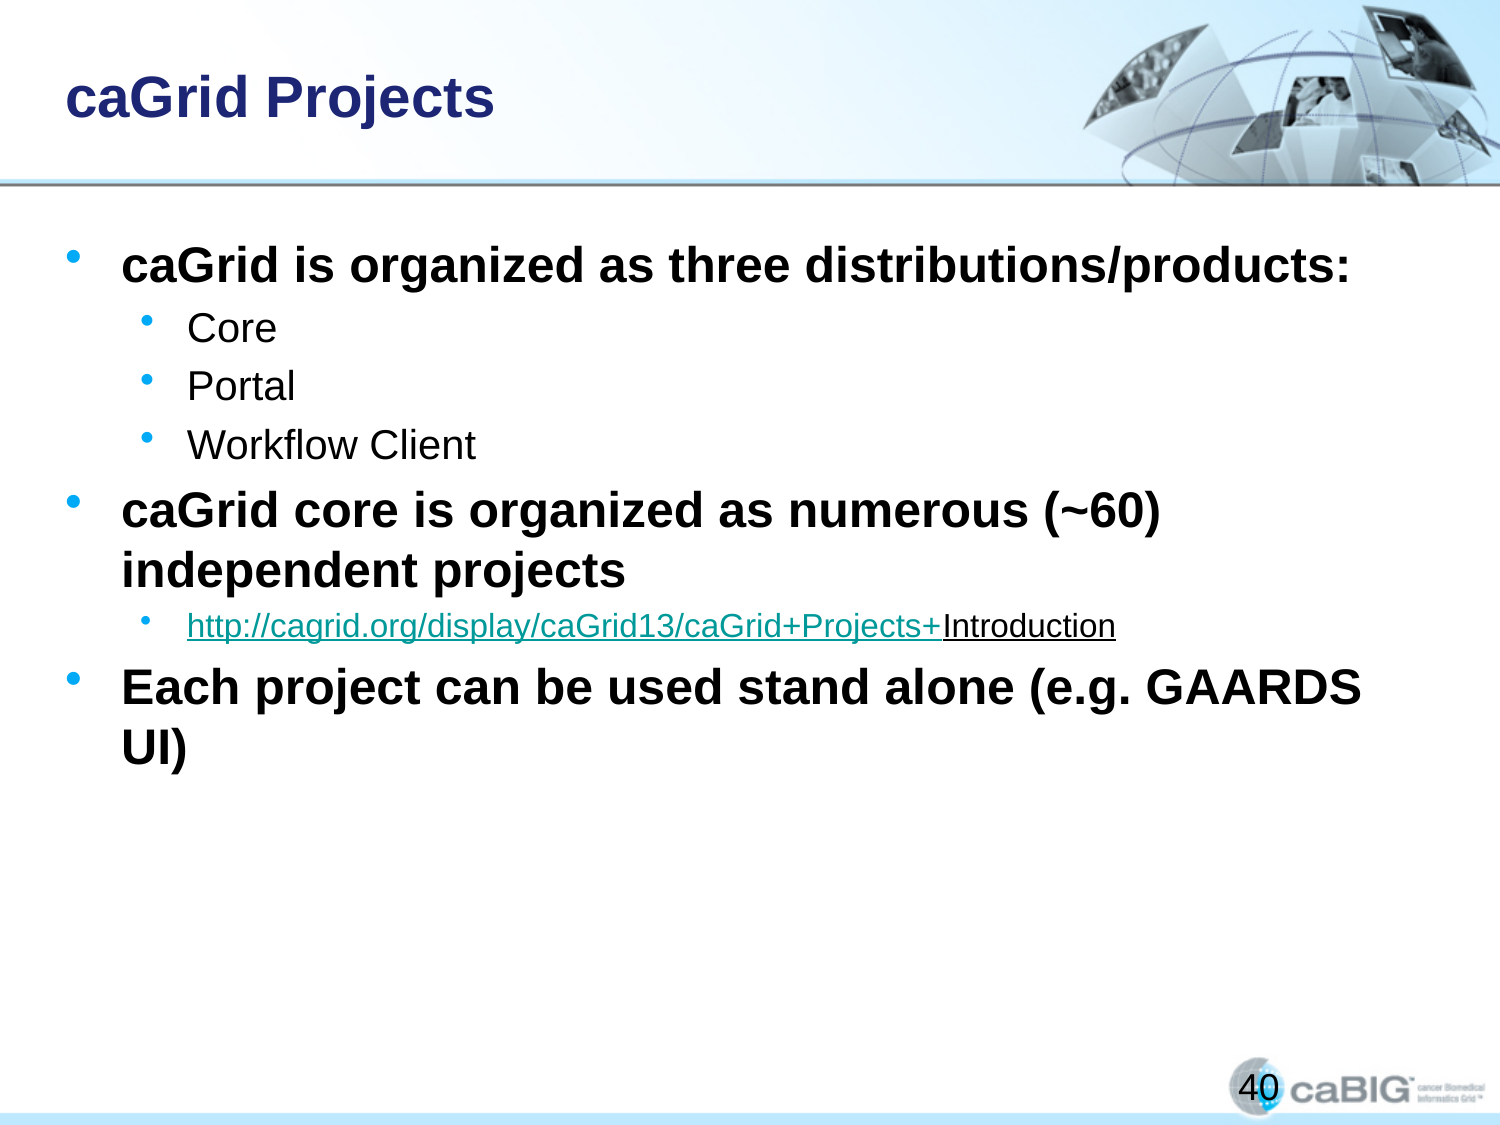

# caGrid Projects
caGrid is organized as three distributions/products:
Core
Portal
Workflow Client
caGrid core is organized as numerous (~60) independent projects
http://cagrid.org/display/caGrid13/caGrid+Projects+Introduction
Each project can be used stand alone (e.g. GAARDS UI)